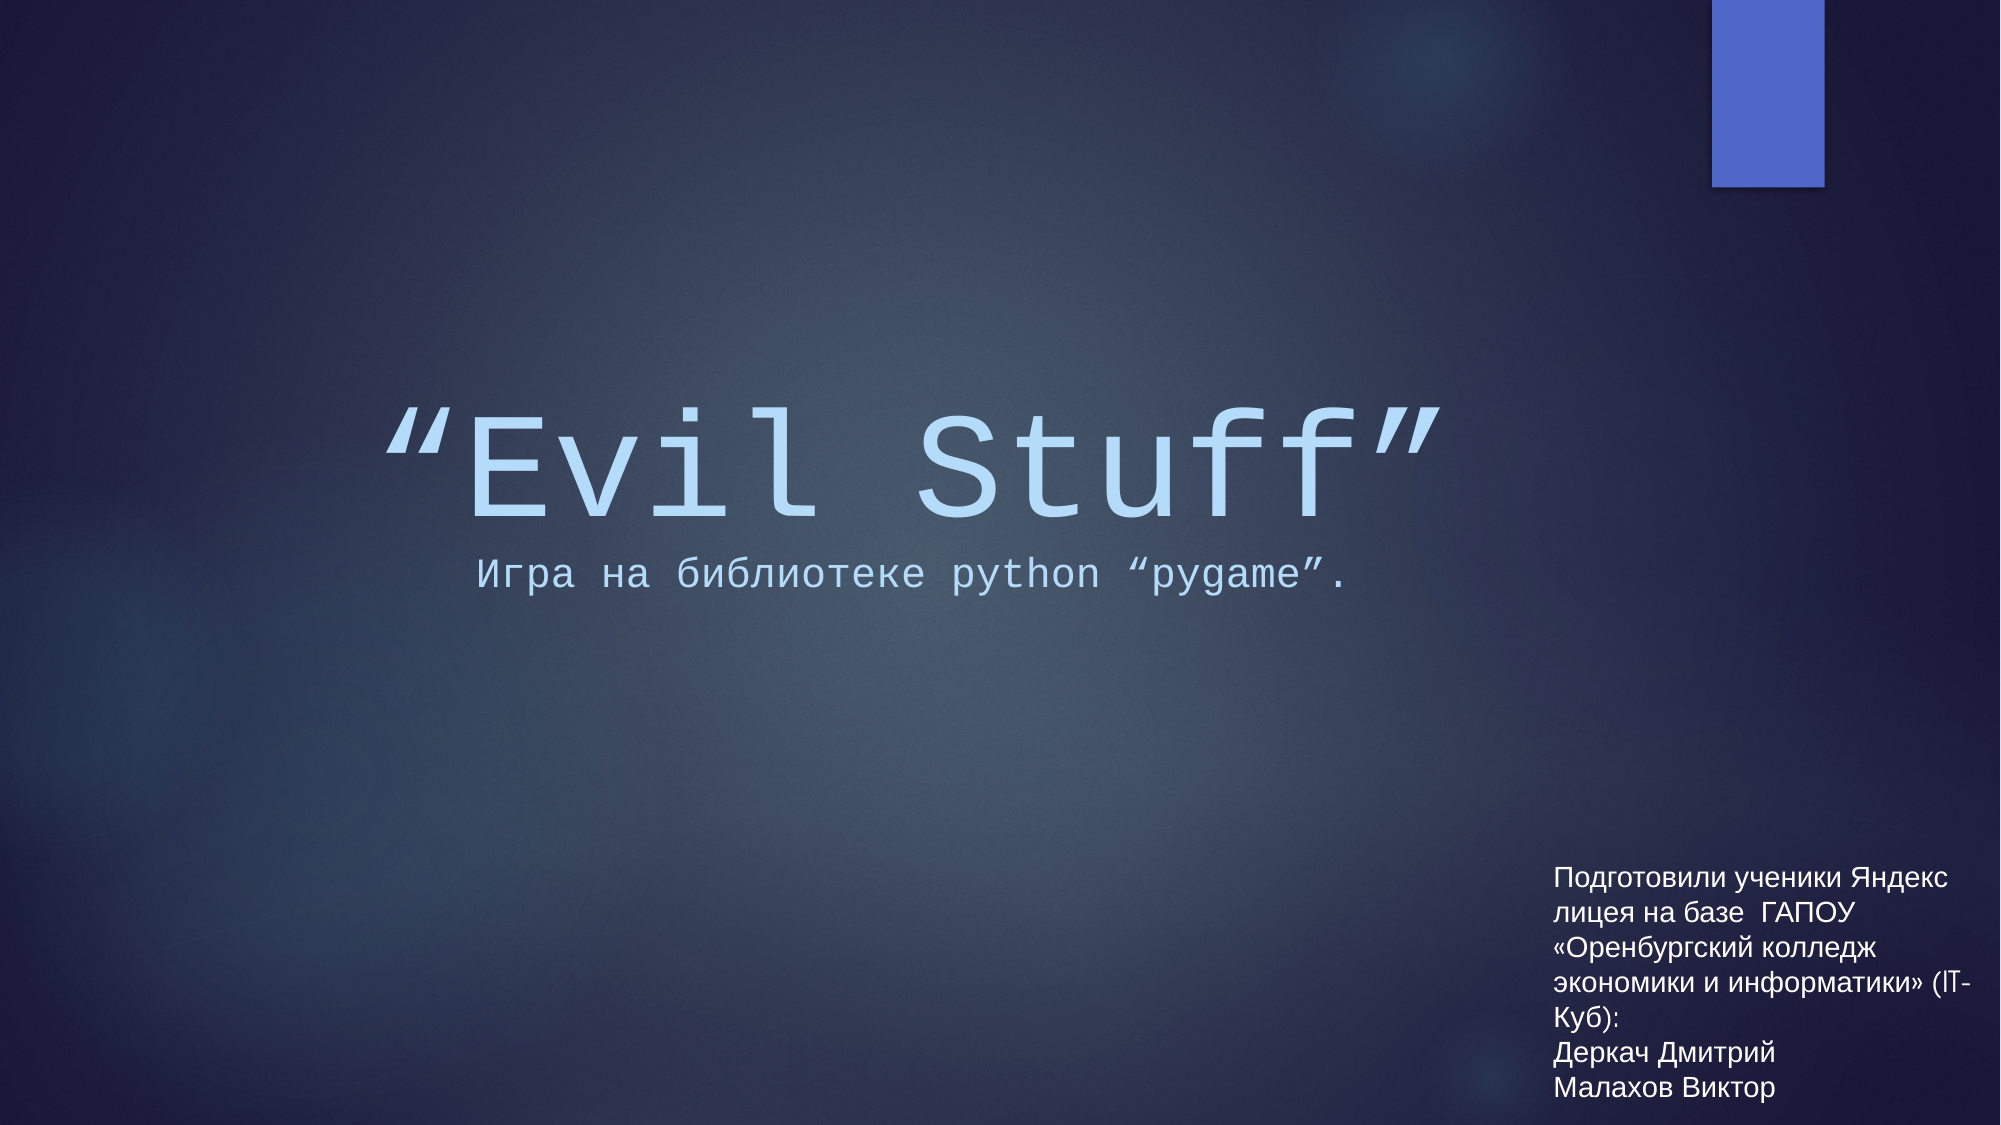

# “Evil Stuff” Игра на библиотеке python “pygame”.
Подготовили ученики Яндекс лицея на базе  ГАПОУ «Оренбургский колледж экономики и информатики» (IT-Куб):
Деркач Дмитрий
Малахов Виктор